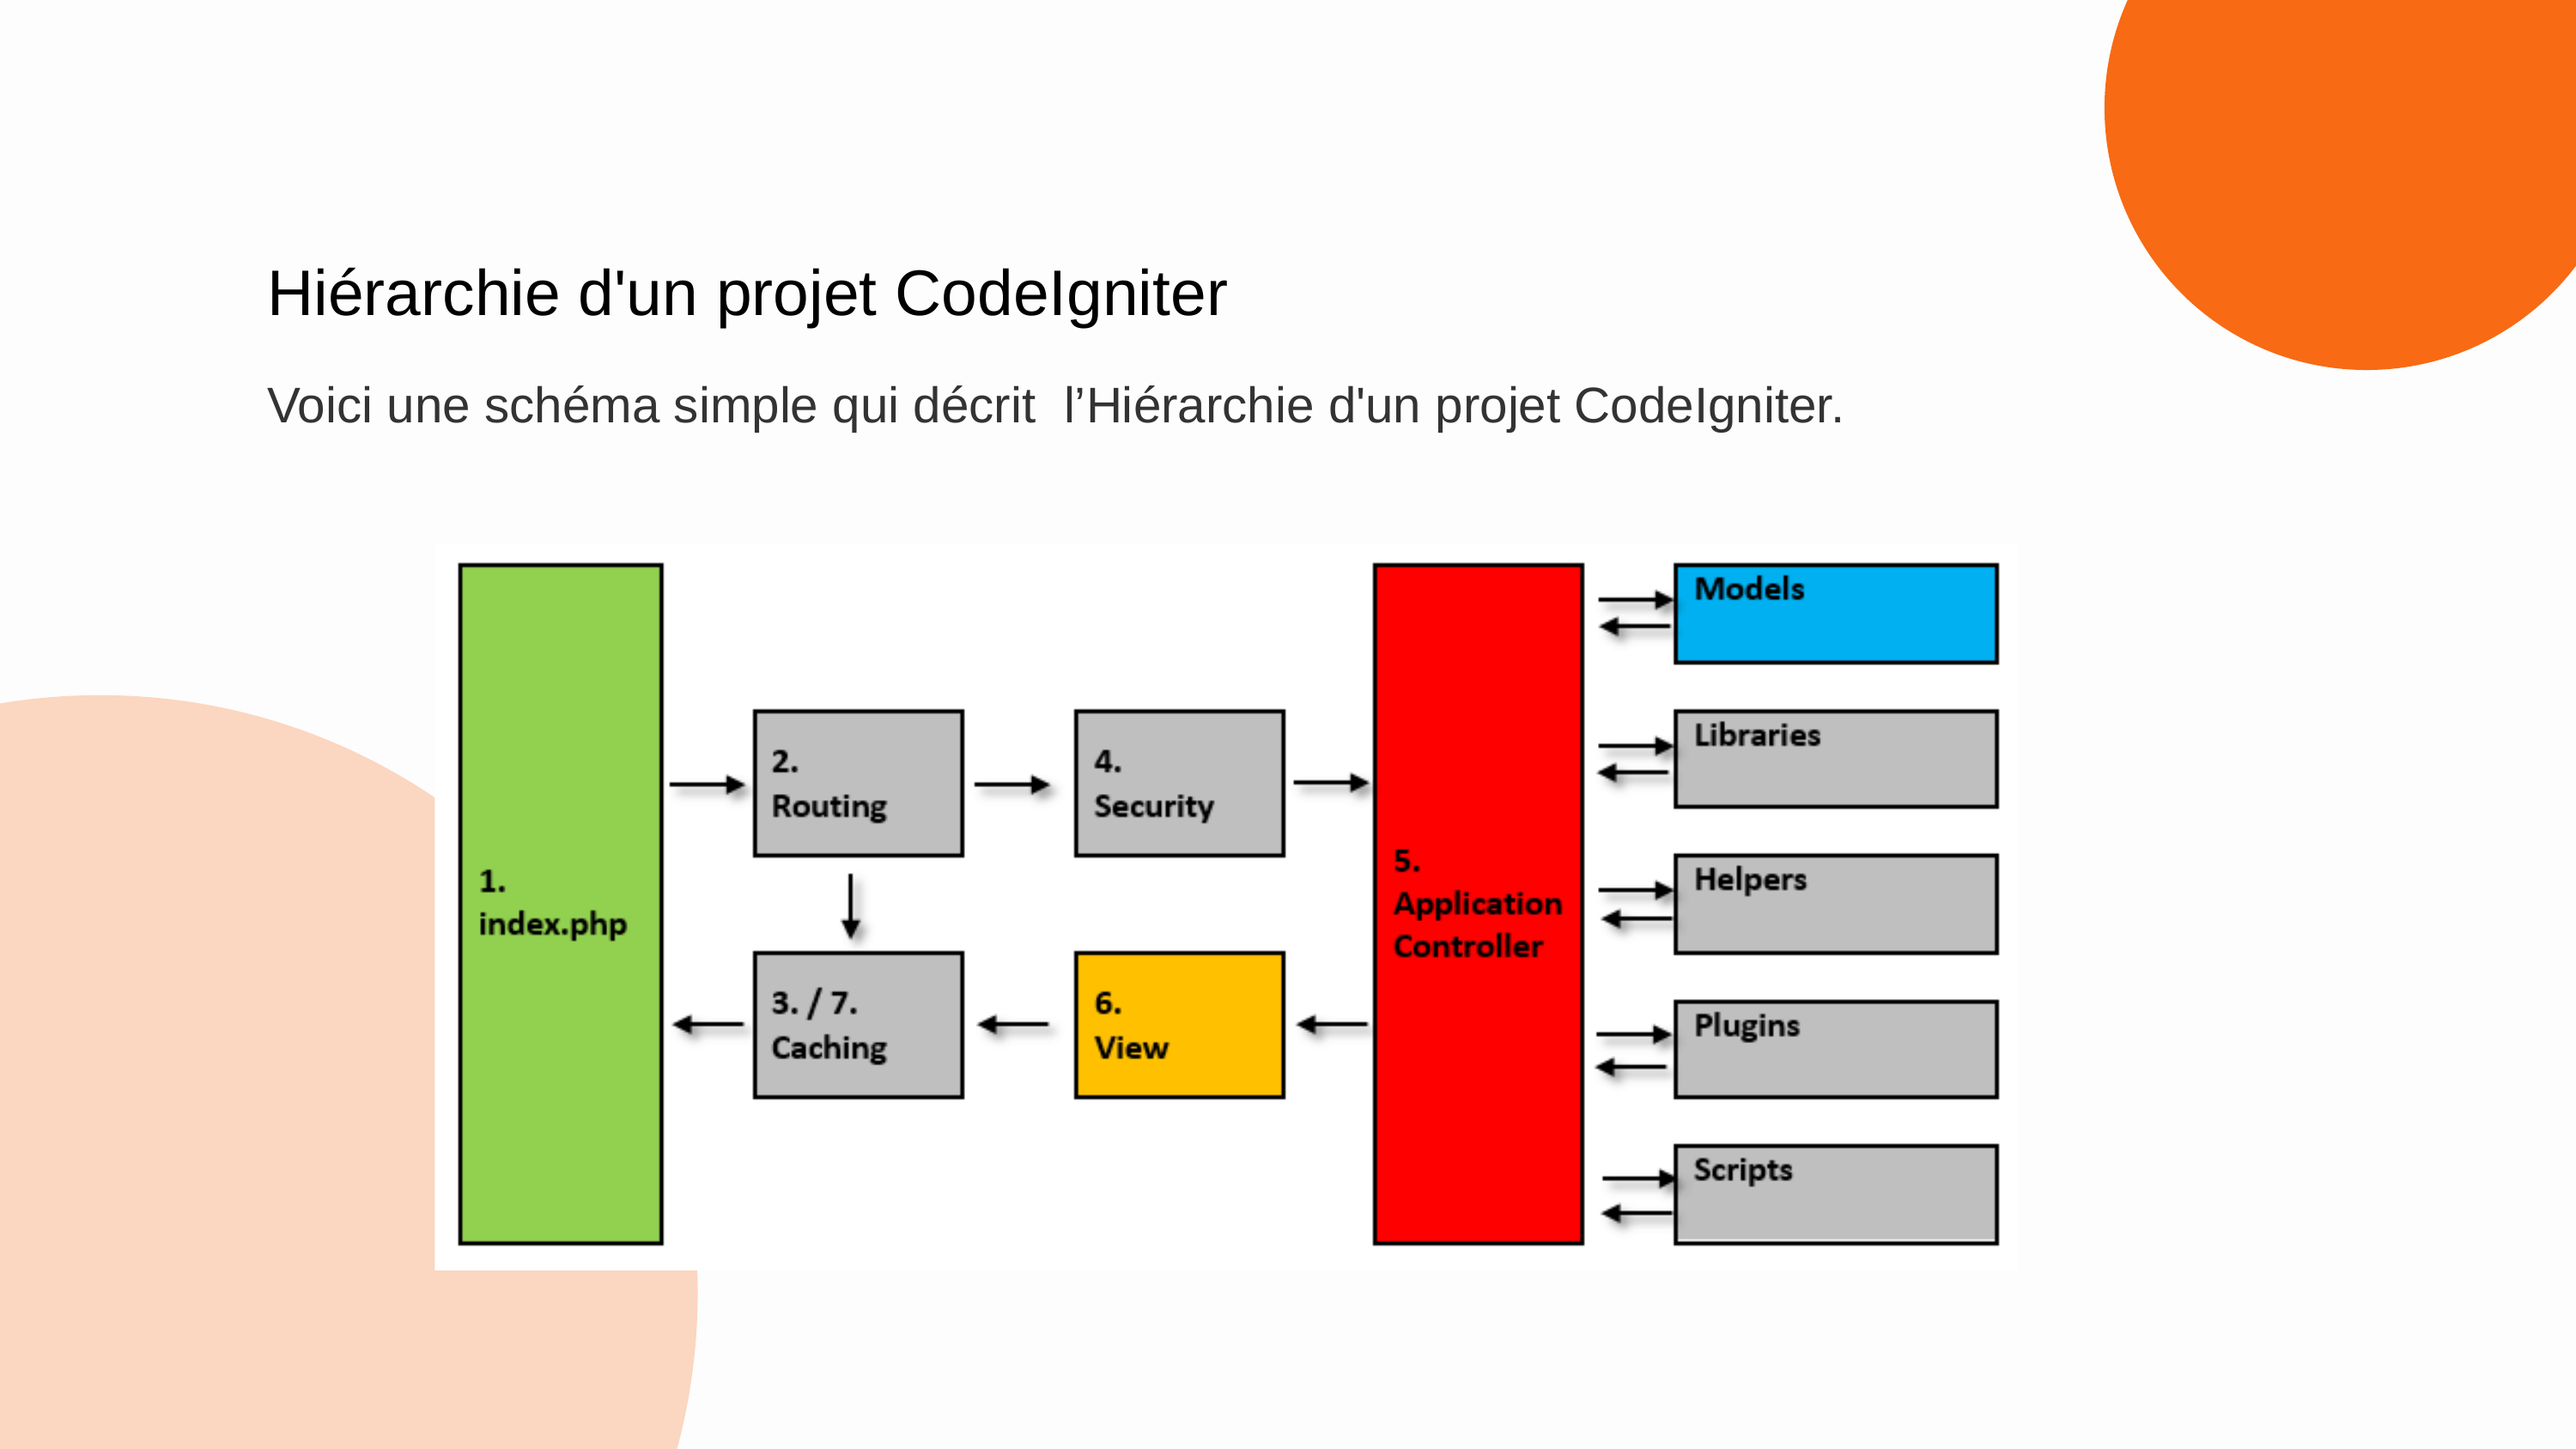

Hiérarchie d'un projet CodeIgniter
Voici une schéma simple qui décrit  l’Hiérarchie d'un projet CodeIgniter.